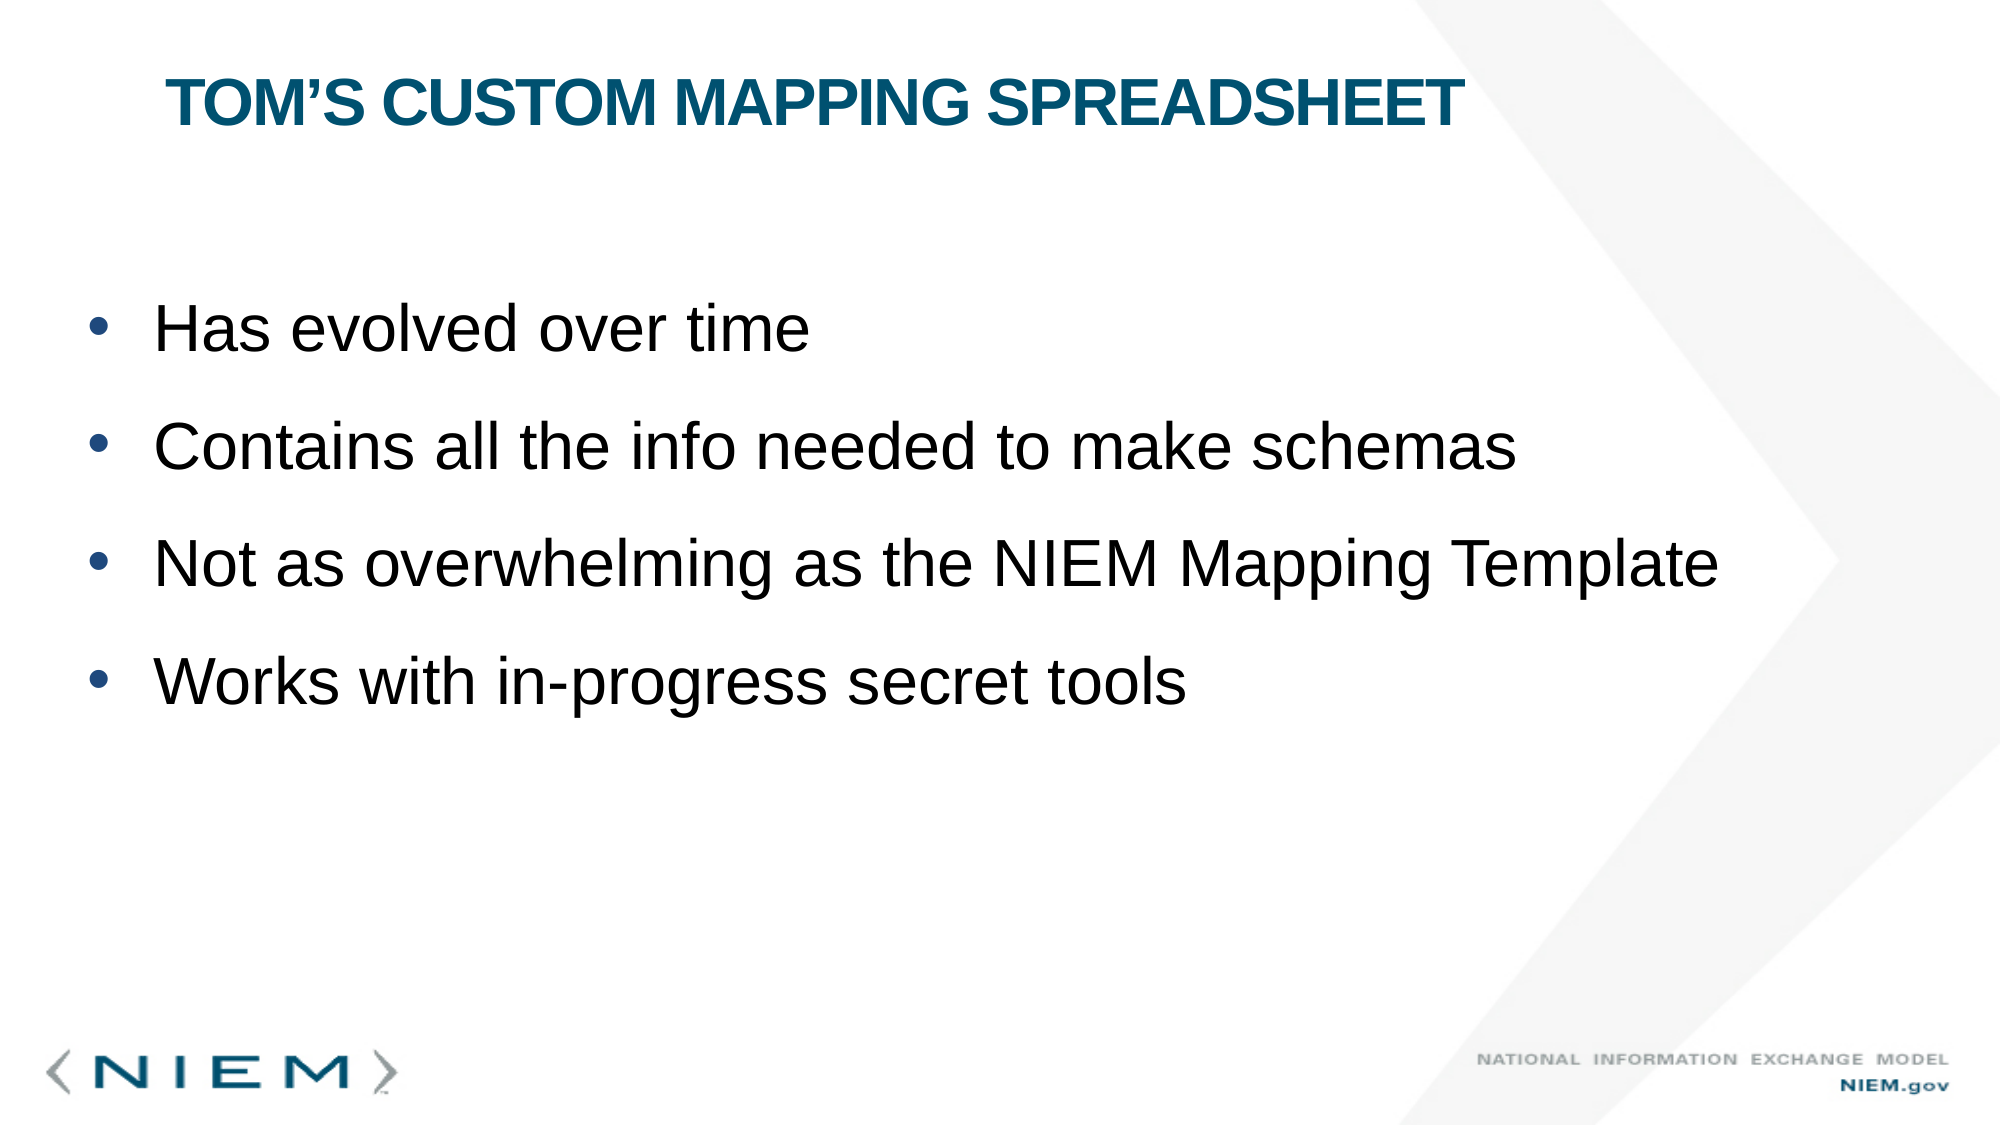

# Tom’s Custom Mapping Spreadsheet
Has evolved over time
Contains all the info needed to make schemas
Not as overwhelming as the NIEM Mapping Template
Works with in-progress secret tools